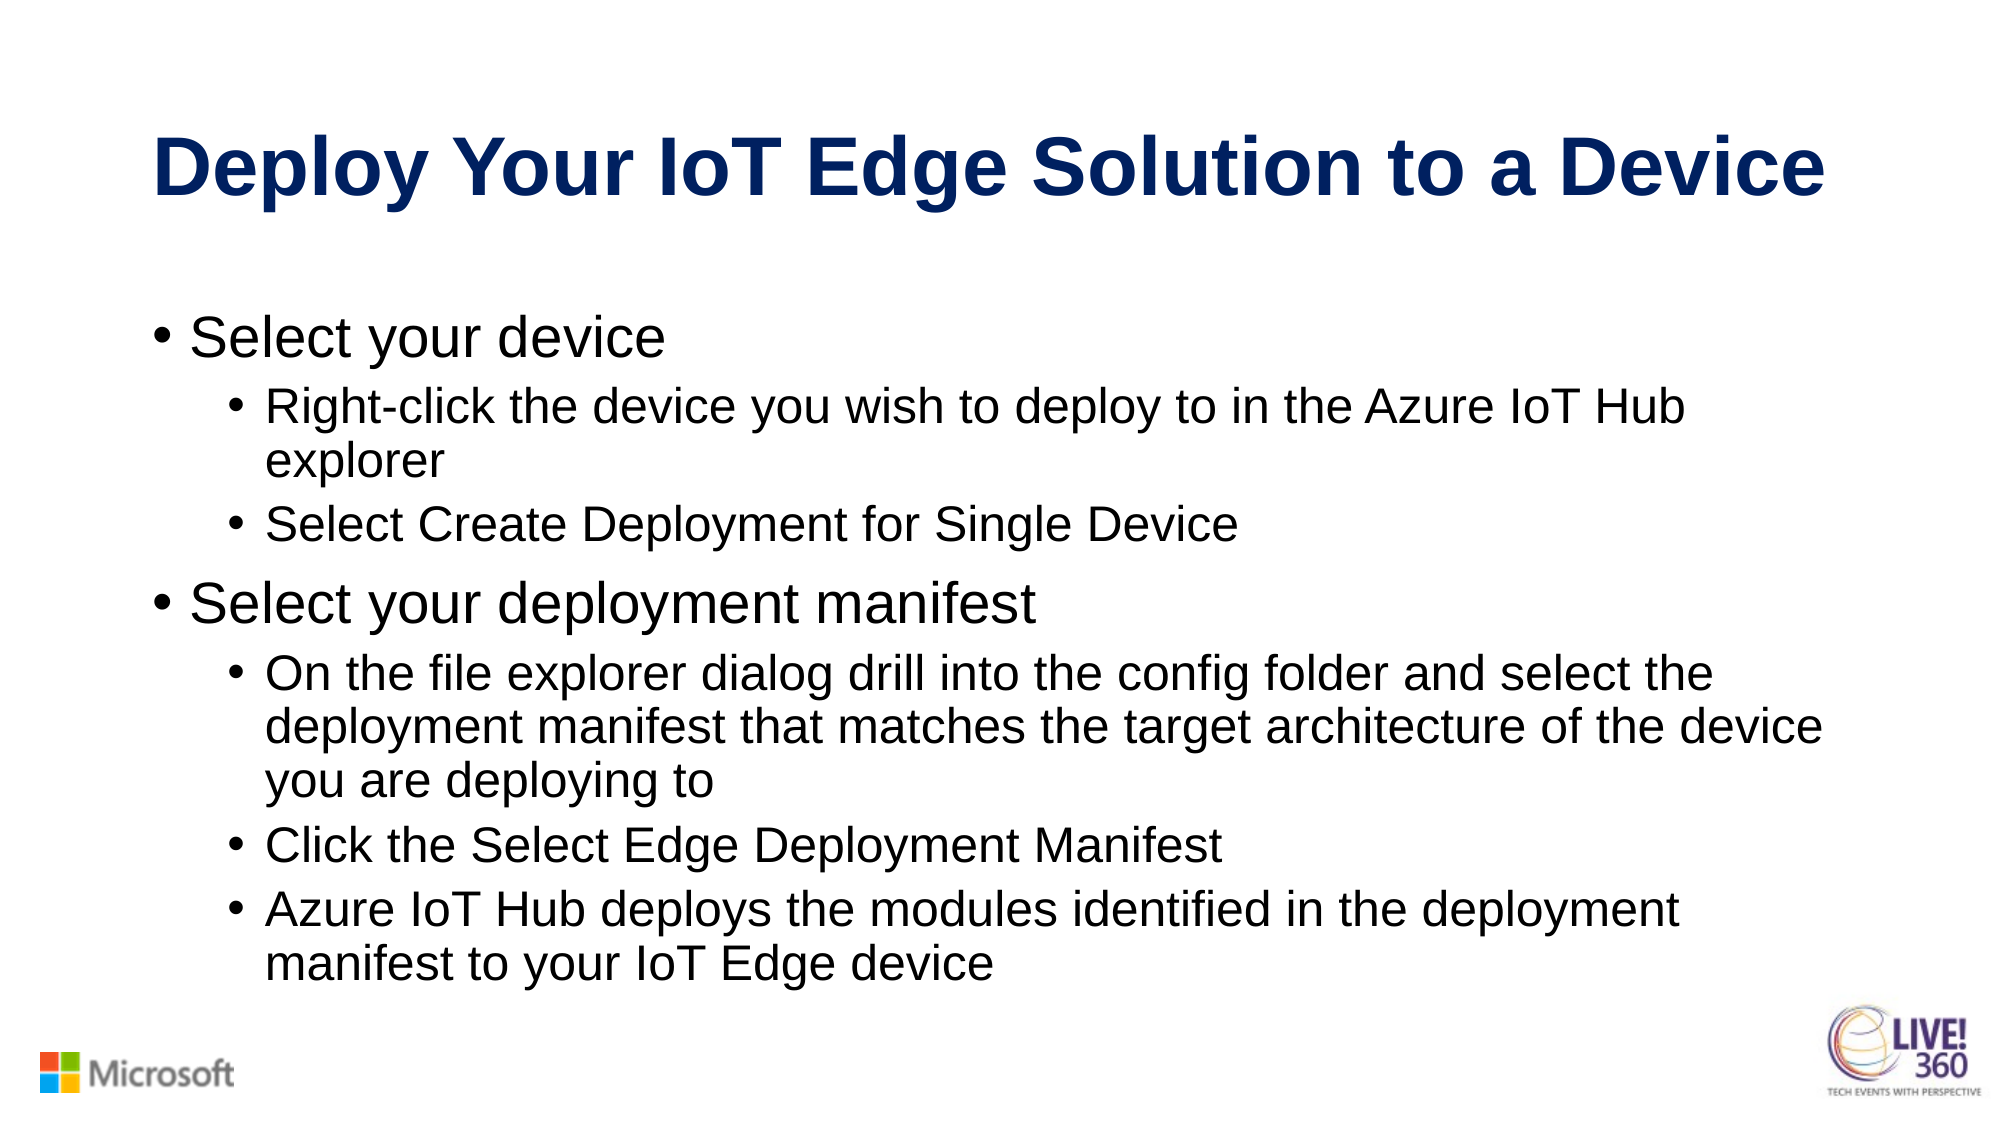

# Deploy Your IoT Edge Solution to a Device
Select your device
Right-click the device you wish to deploy to in the Azure IoT Hub explorer
Select Create Deployment for Single Device
Select your deployment manifest
On the file explorer dialog drill into the config folder and select the deployment manifest that matches the target architecture of the device you are deploying to
Click the Select Edge Deployment Manifest
Azure IoT Hub deploys the modules identified in the deployment manifest to your IoT Edge device